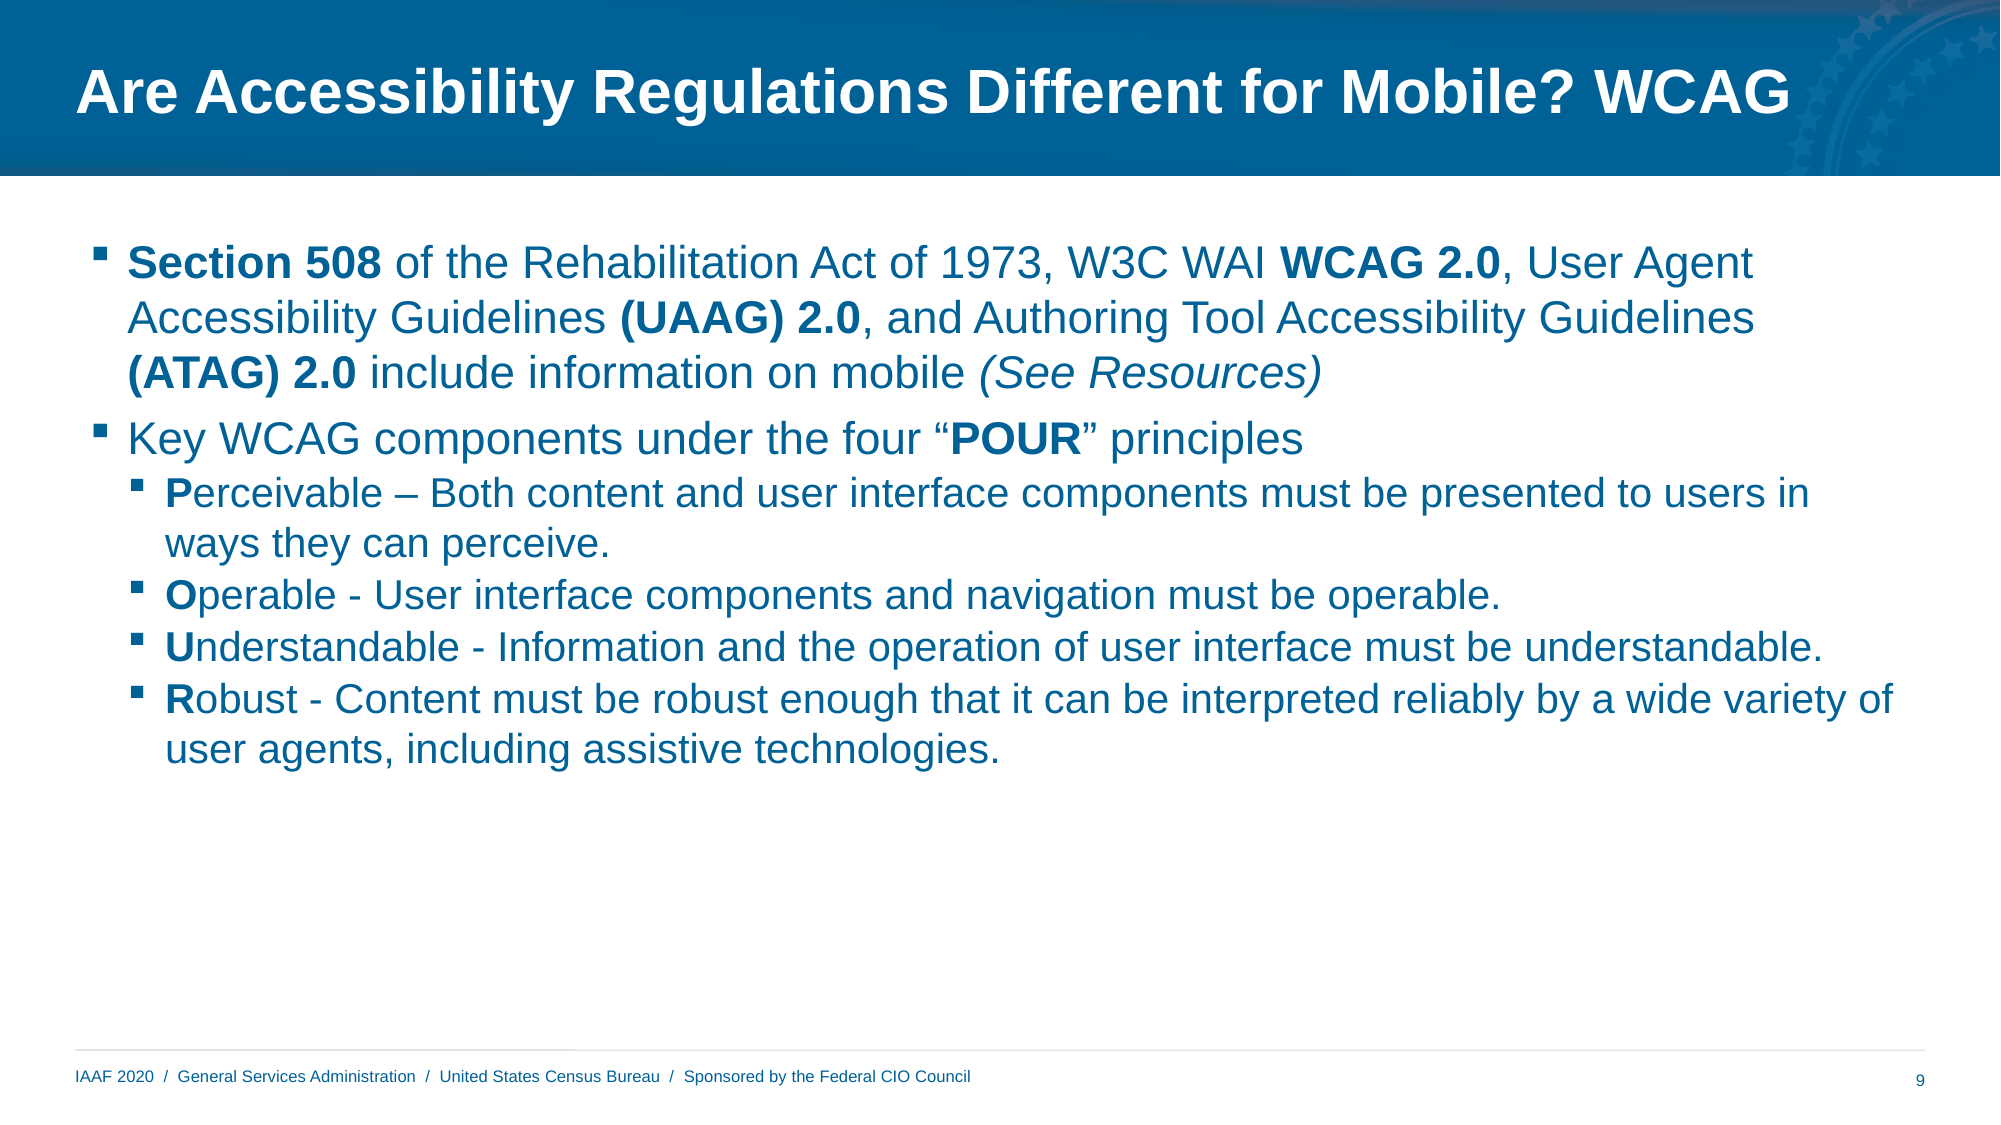

# Are Accessibility Regulations Different for Mobile? WCAG
Section 508 of the Rehabilitation Act of 1973, W3C WAI WCAG 2.0, User Agent Accessibility Guidelines (UAAG) 2.0, and Authoring Tool Accessibility Guidelines (ATAG) 2.0 include information on mobile (See Resources)
Key WCAG components under the four “POUR” principles
Perceivable – Both content and user interface components must be presented to users in ways they can perceive.
Operable - User interface components and navigation must be operable.
Understandable - Information and the operation of user interface must be understandable.
Robust - Content must be robust enough that it can be interpreted reliably by a wide variety of user agents, including assistive technologies.

9